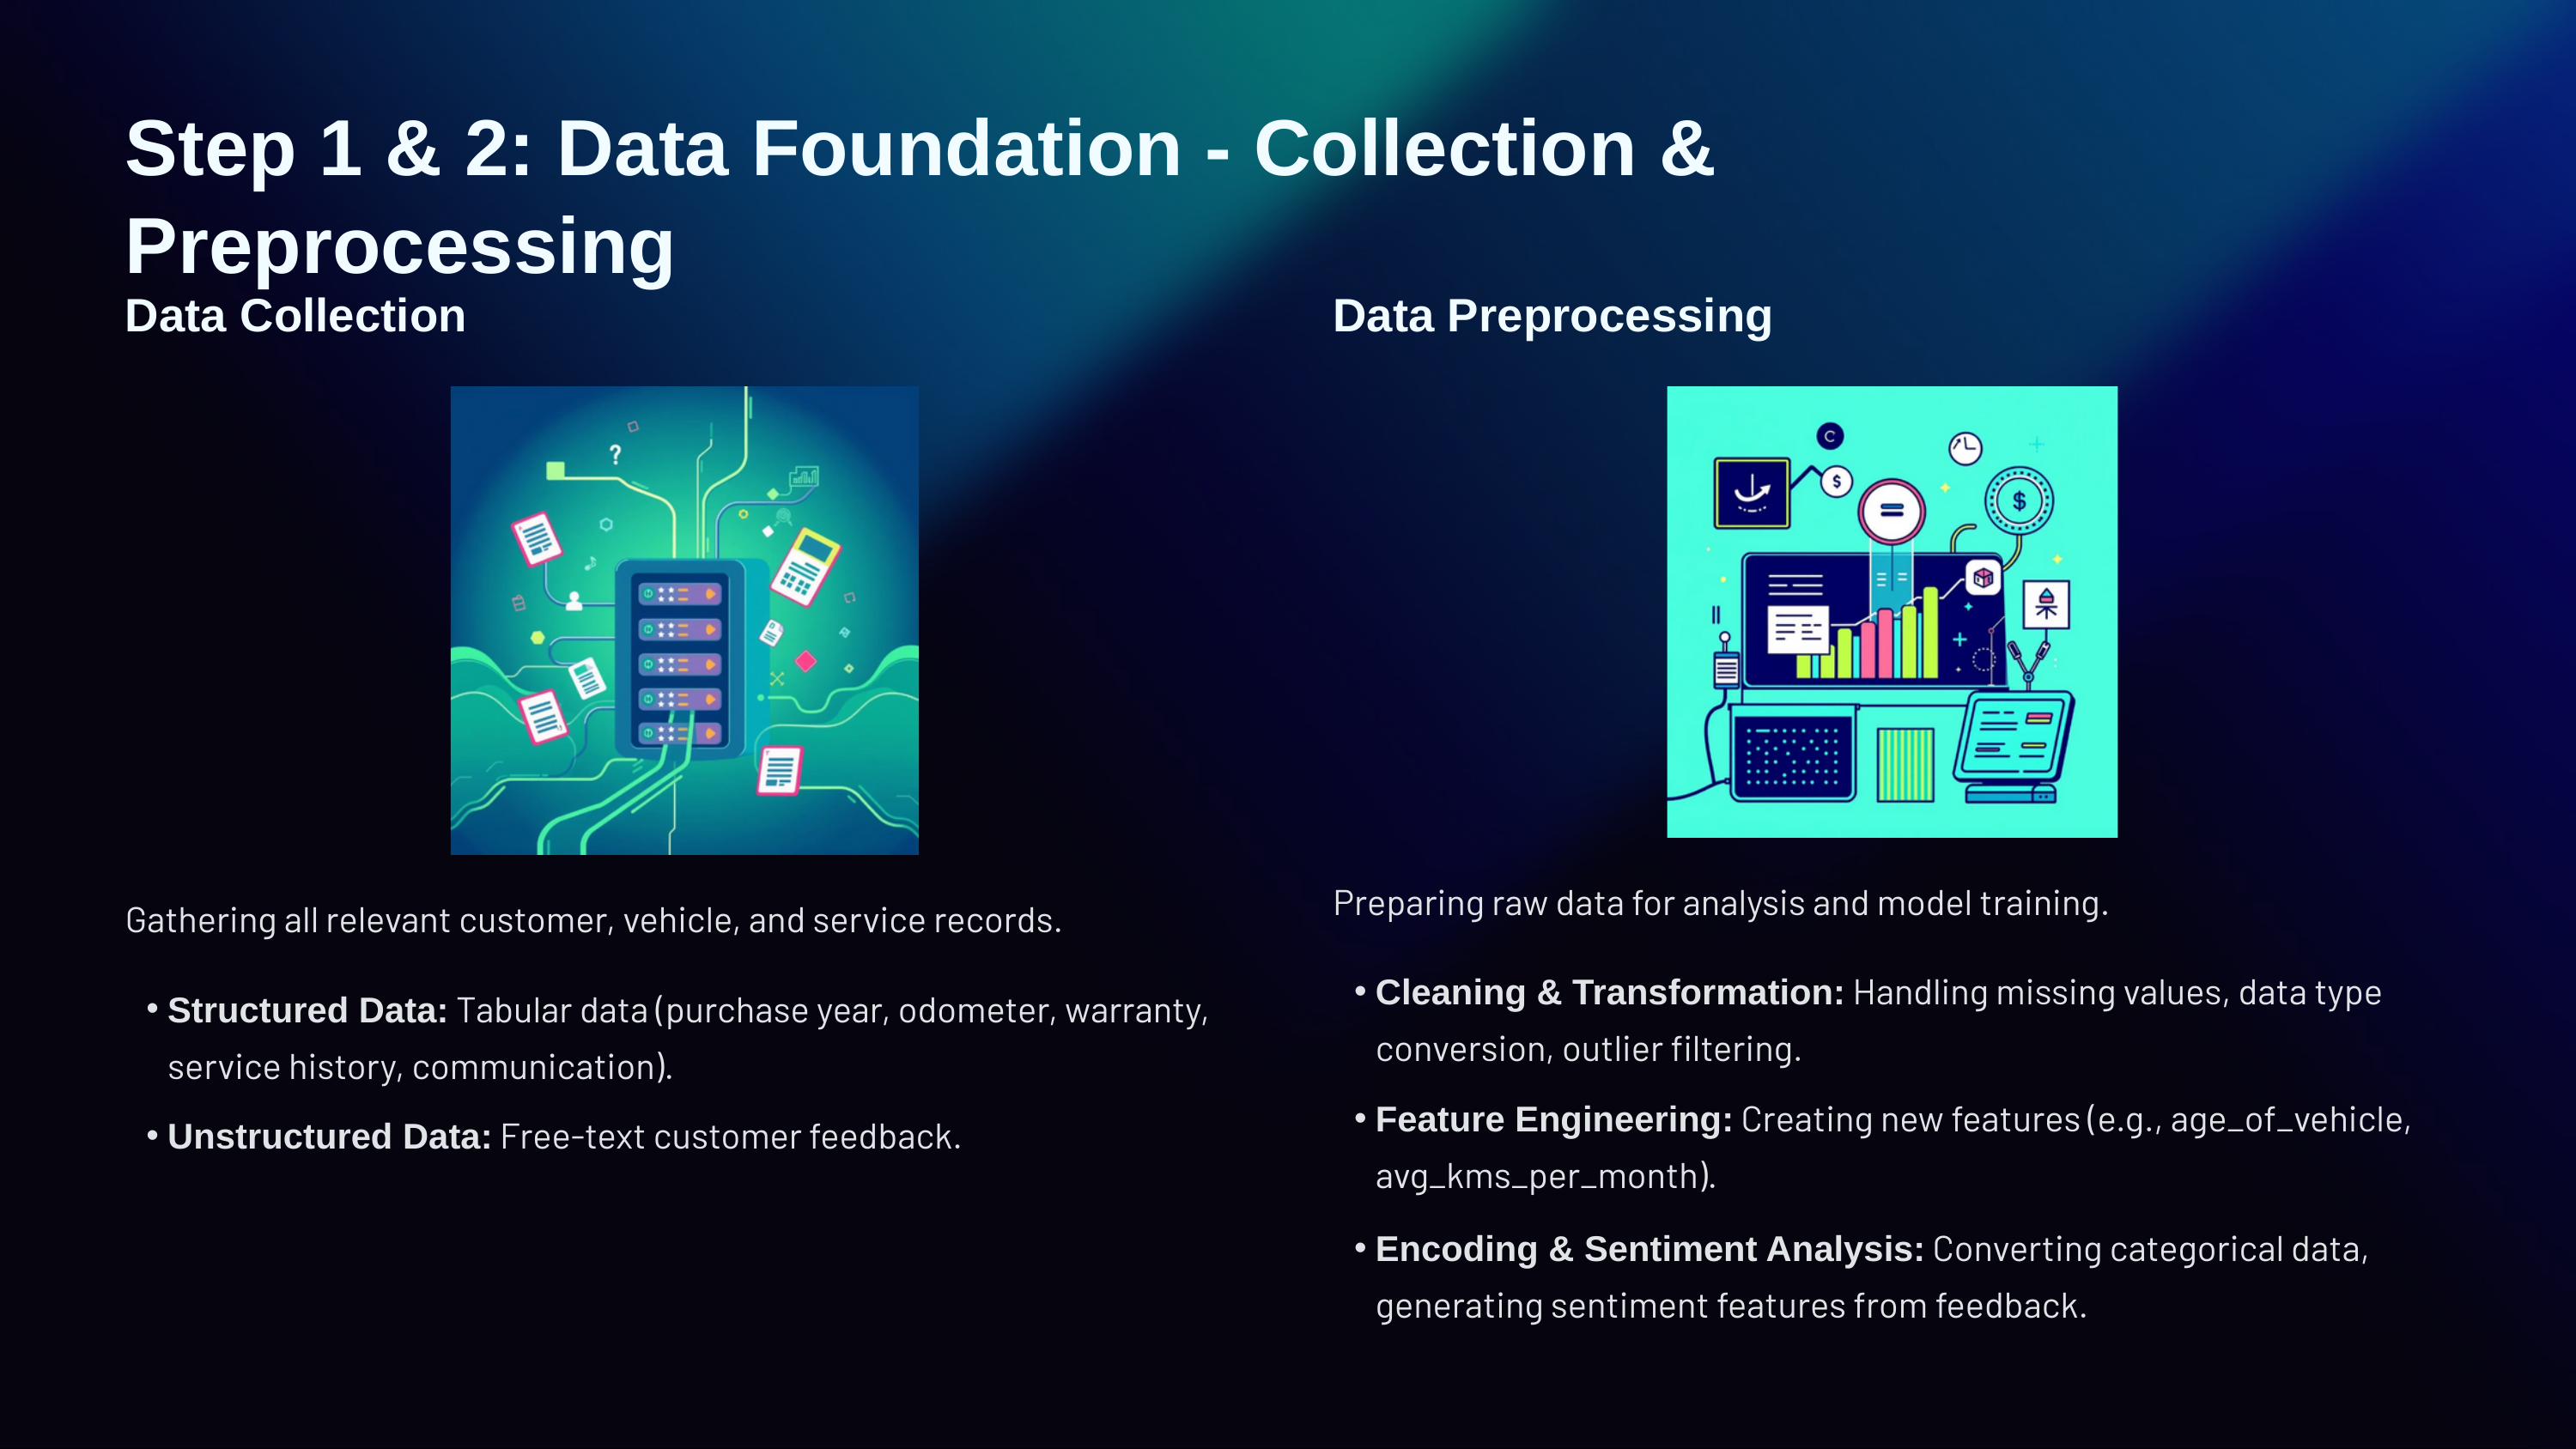

Step 1 & 2: Data Foundation - Collection & Preprocessing
Data Collection
Data Preprocessing

Preparing raw data for analysis and model training.
Gathering all relevant customer, vehicle, and service records.
Cleaning & Transformation: Handling missing values, data type conversion, outlier filtering.
Structured Data: Tabular data (purchase year, odometer, warranty, service history, communication).
Feature Engineering: Creating new features (e.g., age_of_vehicle, avg_kms_per_month).
Unstructured Data: Free-text customer feedback.
Encoding & Sentiment Analysis: Converting categorical data, generating sentiment features from feedback.